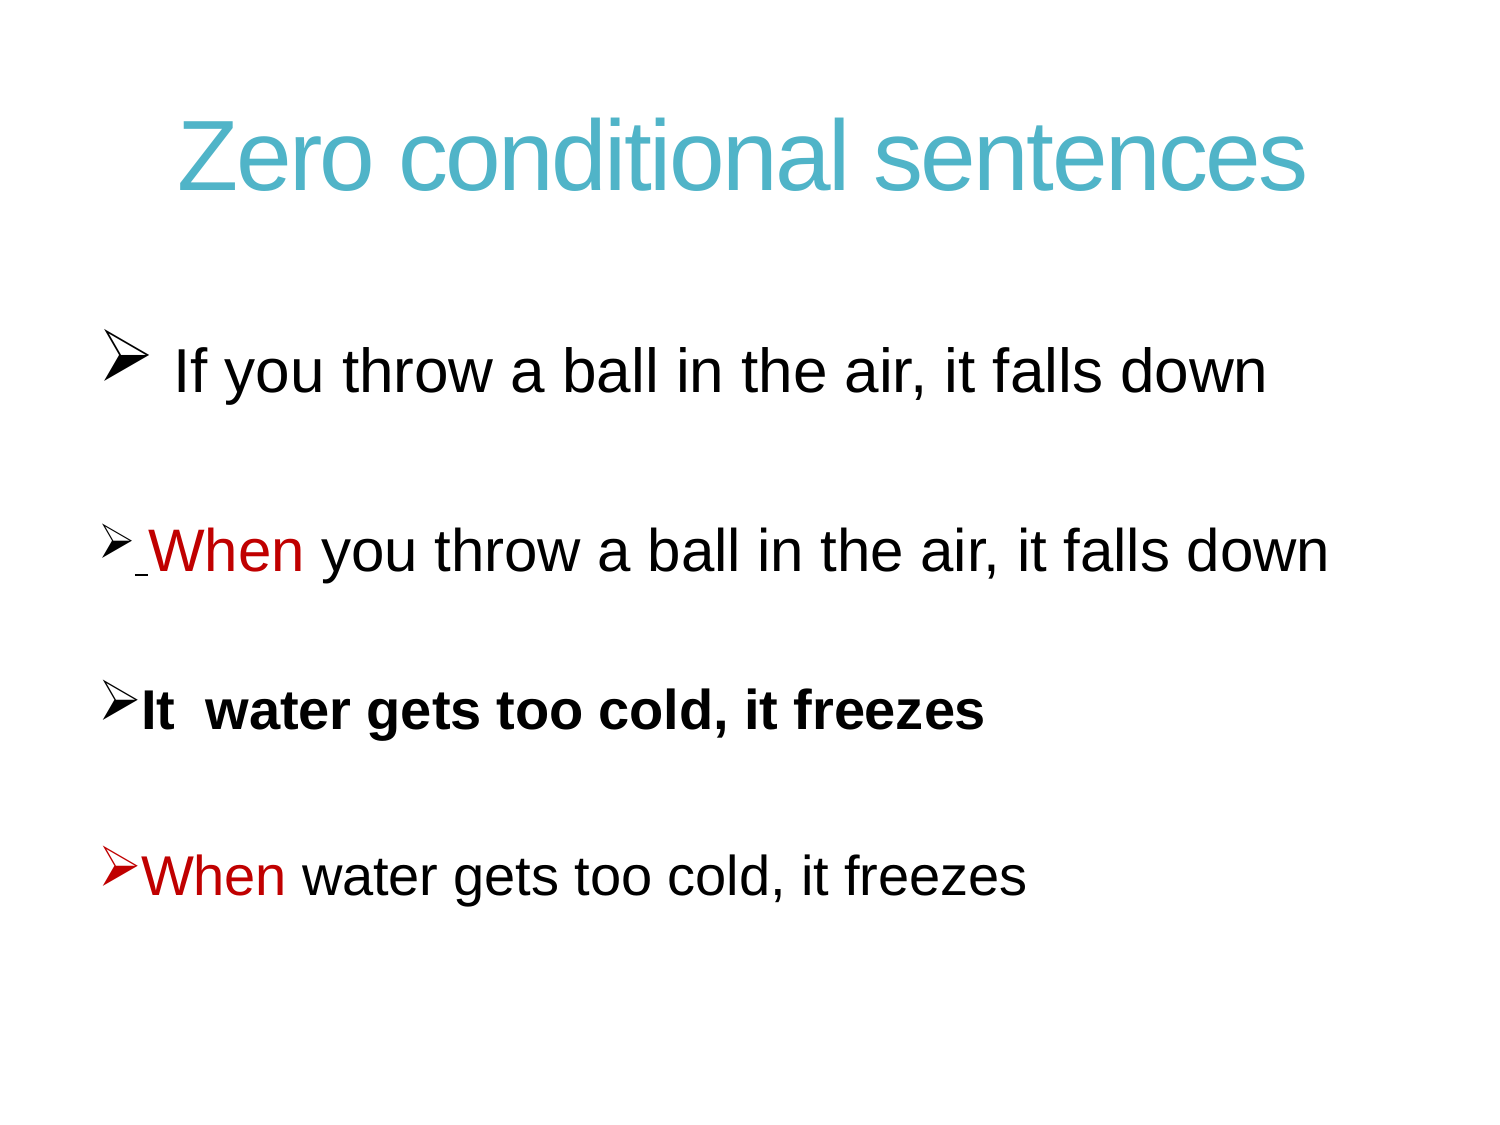

# Zero conditional sentences
 If you throw a ball in the air, it falls down

 When you throw a ball in the air, it falls down

It  water gets too cold, it freezes

When water gets too cold, it freezes